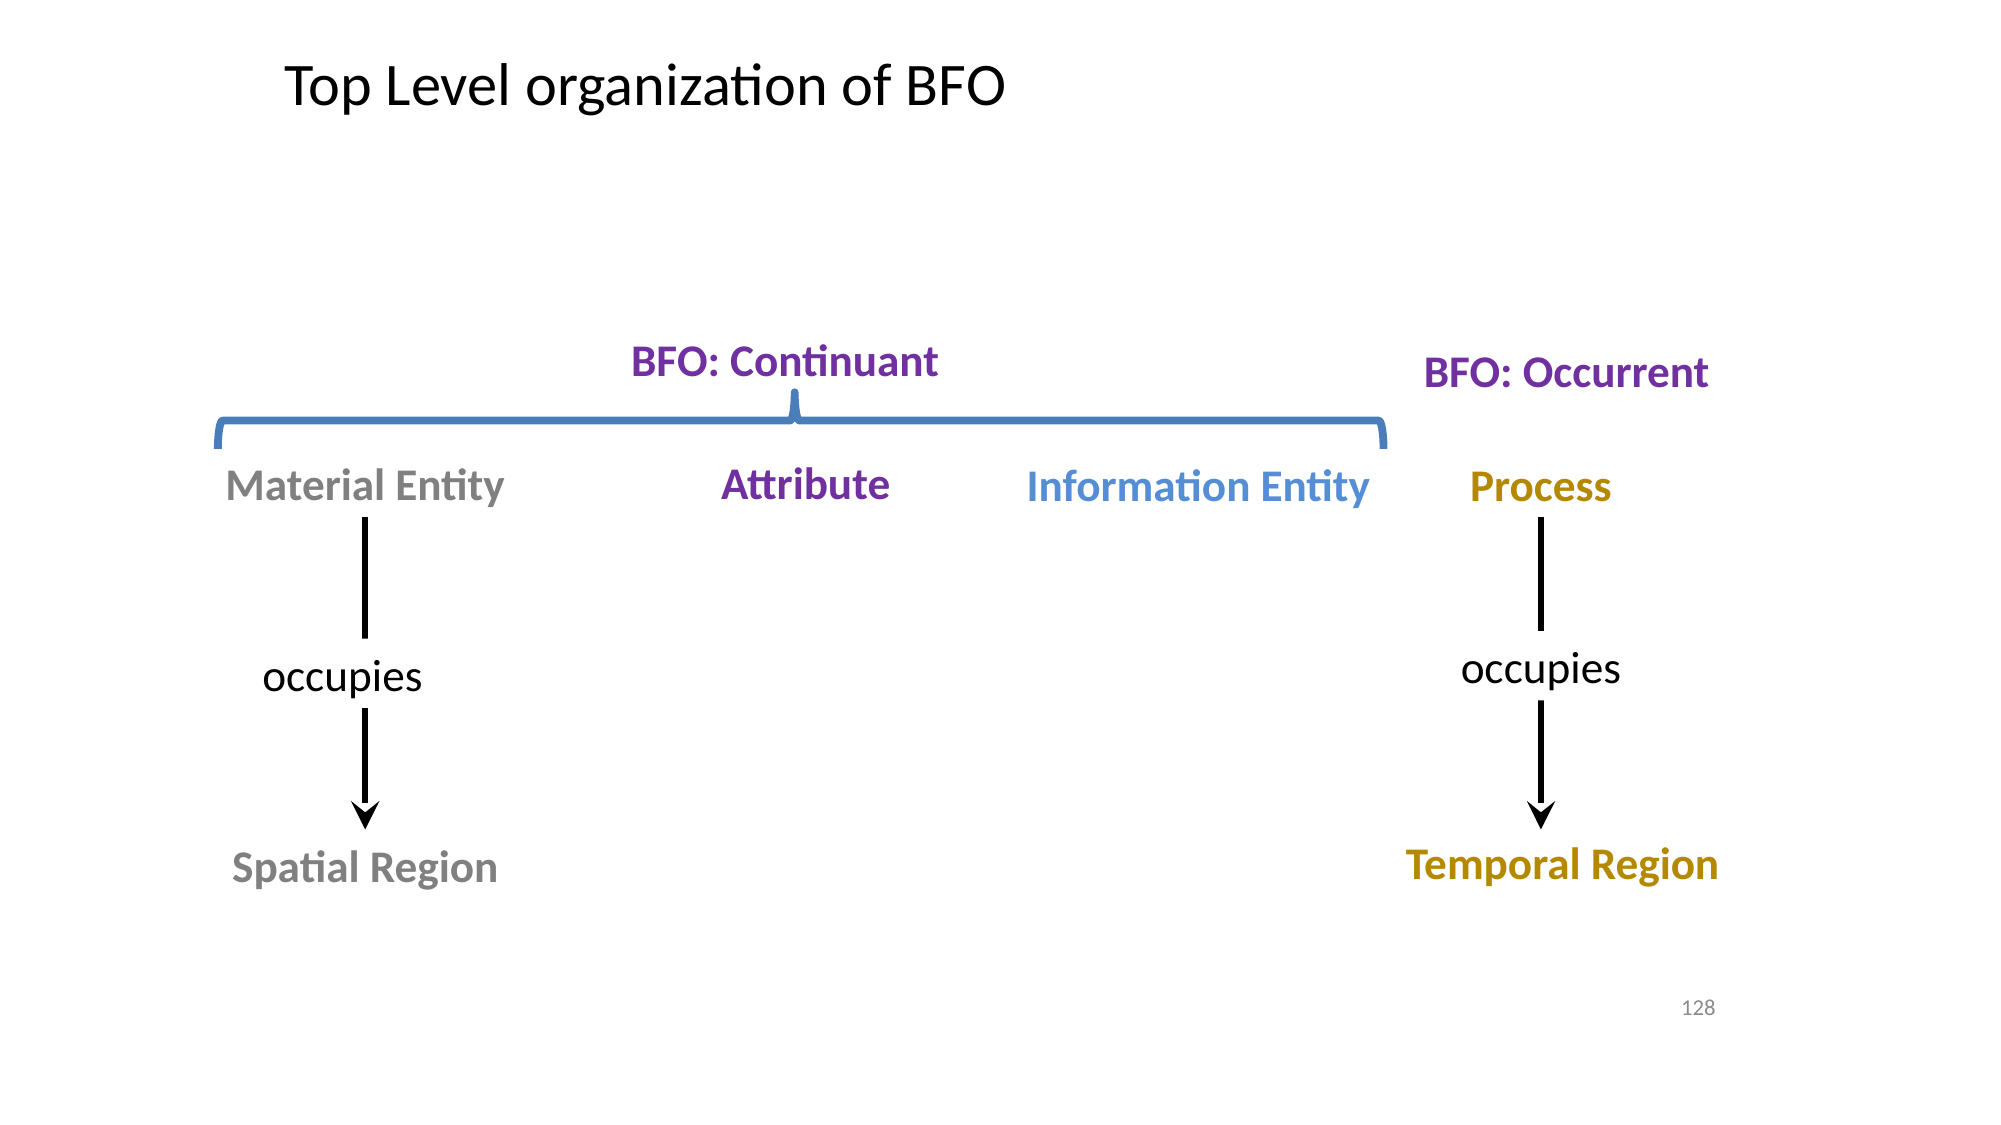

# Top Level organization of BFO
BFO: Continuant
BFO: Occurrent

Attribute
Material Entity
Process
Information Entity
occupies
occupies
Temporal Region
Spatial Region
128